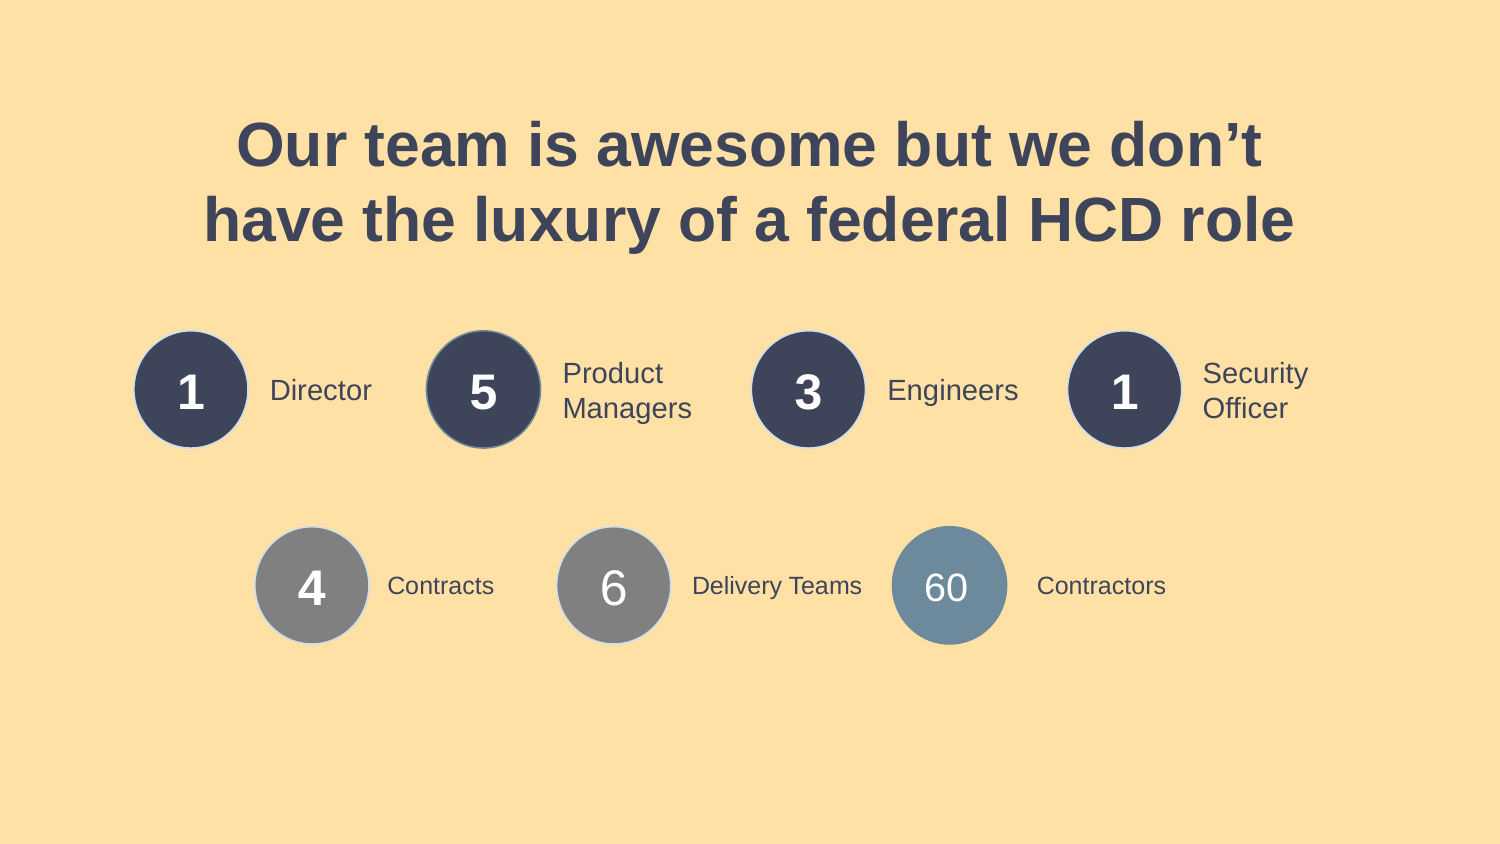

# Our team is awesome but we don’t have the luxury of a federal HCD role
1
5
3
  1
Product Managers
Security
Officer
Director
Engineers
4
6
60
Contracts
Delivery Teams
Contractors